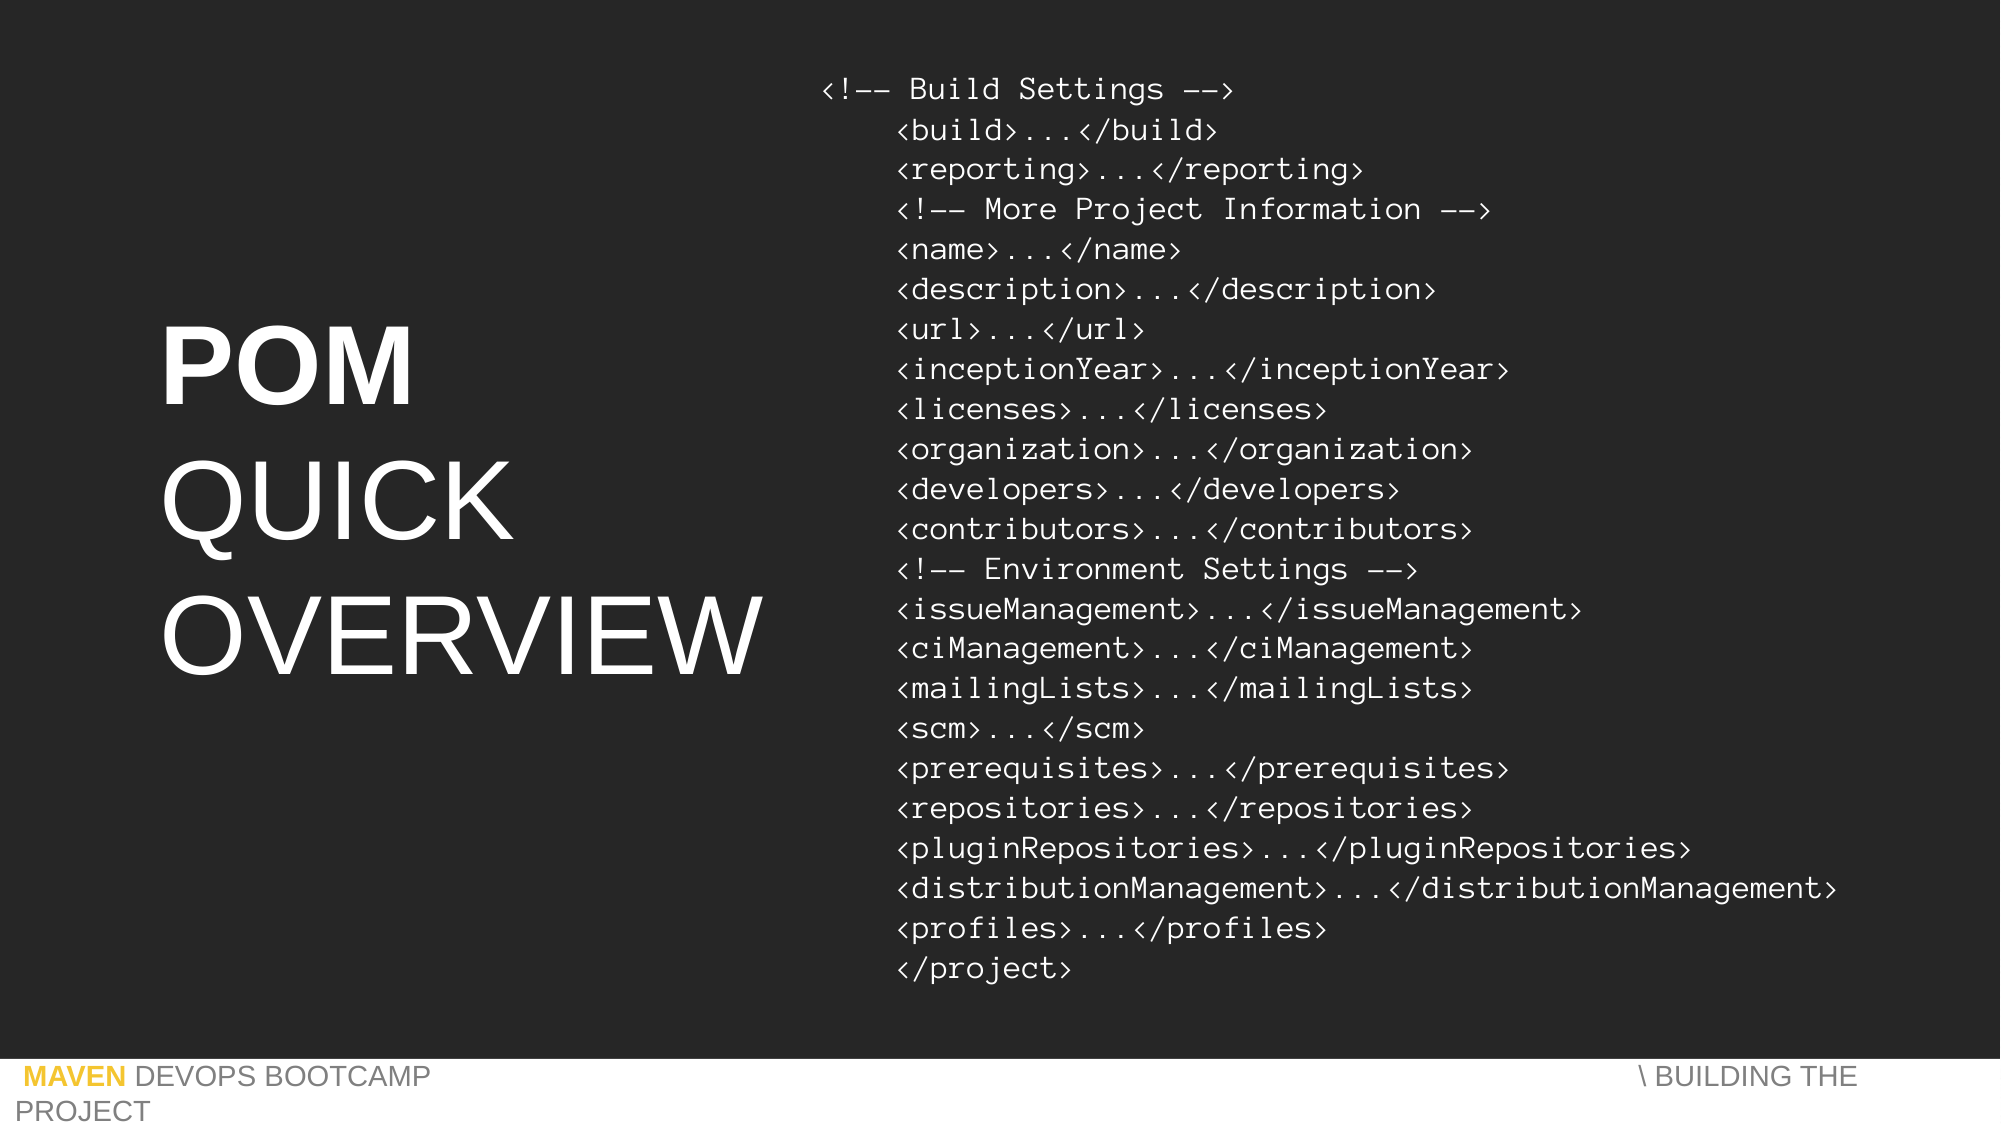

<!-- Build Settings -->
<build>...</build>
<reporting>...</reporting>
<!-- More Project Information -->
<name>...</name>
<description>...</description>
<url>...</url>
<inceptionYear>...</inceptionYear>
<licenses>...</licenses>
<organization>...</organization>
<developers>...</developers>
<contributors>...</contributors>
<!-- Environment Settings -->
<issueManagement>...</issueManagement>
<ciManagement>...</ciManagement>
<mailingLists>...</mailingLists>
<scm>...</scm>
<prerequisites>...</prerequisites>
<repositories>...</repositories>
<pluginRepositories>...</pluginRepositories>
<distributionManagement>...</distributionManagement>
<profiles>...</profiles>
</project>
POM
QUICK OVERVIEW
 MAVEN DEVOPS BOOTCAMP								               \ BUILDING THE PROJECT